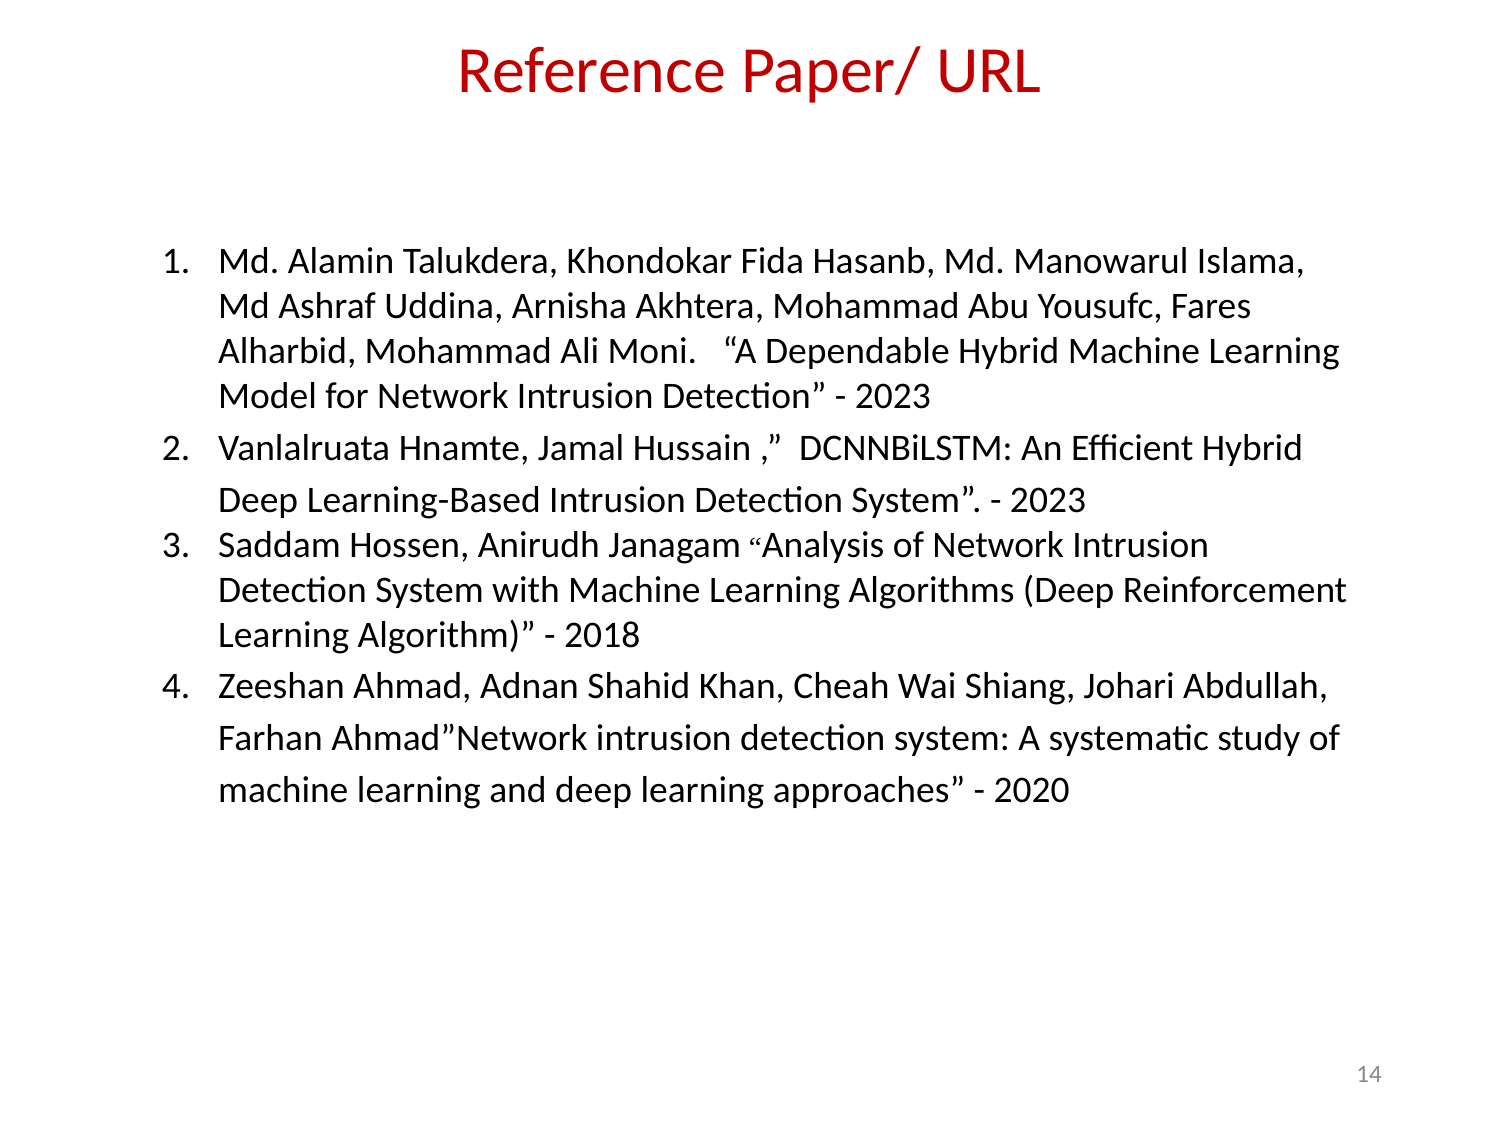

# Reference Paper/ URL
Md. Alamin Talukdera, Khondokar Fida Hasanb, Md. Manowarul Islama, Md Ashraf Uddina, Arnisha Akhtera, Mohammad Abu Yousufc, Fares Alharbid, Mohammad Ali Moni.   “A Dependable Hybrid Machine Learning Model for Network Intrusion Detection” - 2023
Vanlalruata Hnamte, Jamal Hussain ,”  DCNNBiLSTM: An Efficient Hybrid Deep Learning-Based Intrusion Detection System”. - 2023
Saddam Hossen, Anirudh Janagam “Analysis of Network Intrusion Detection System with Machine Learning Algorithms (Deep Reinforcement Learning Algorithm)” - 2018
Zeeshan Ahmad, Adnan Shahid Khan, Cheah Wai Shiang, Johari Abdullah, Farhan Ahmad”Network intrusion detection system: A systematic study of machine learning and deep learning approaches” - 2020

14